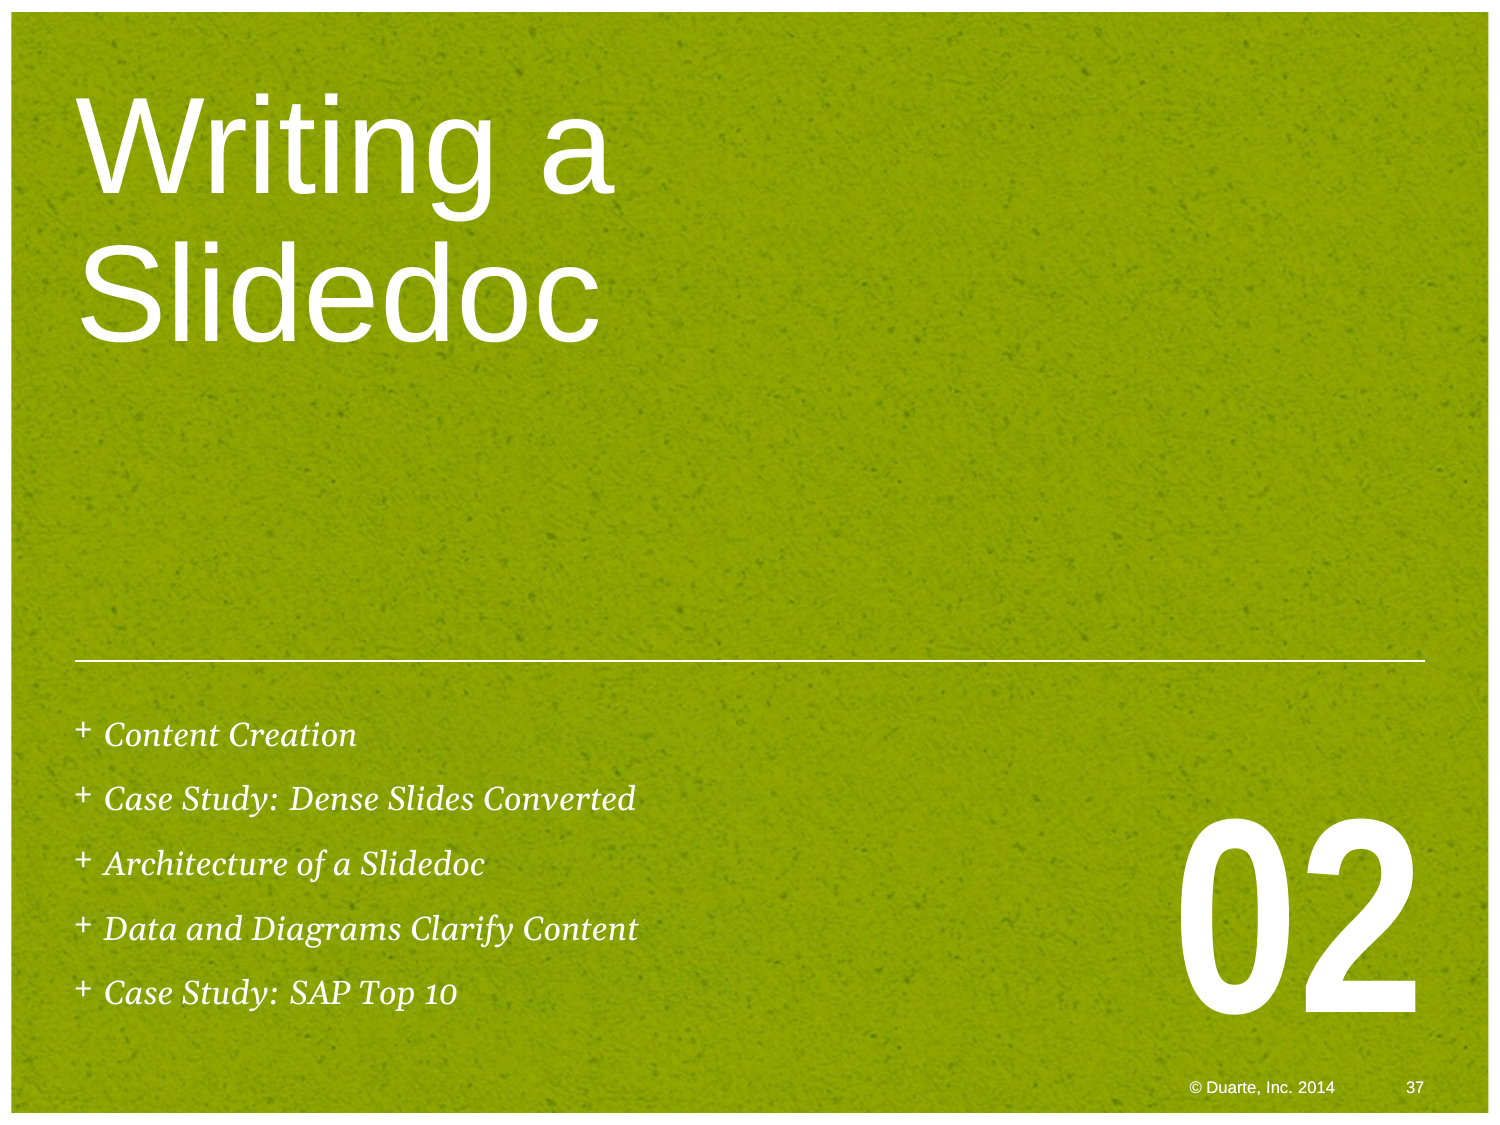

# Writing a Slidedoc
02

Content Creation
Case Study: Dense Slides Converted
Architecture of a Slidedoc
Data and Diagrams Clarify Content
Case Study: SAP Top 10